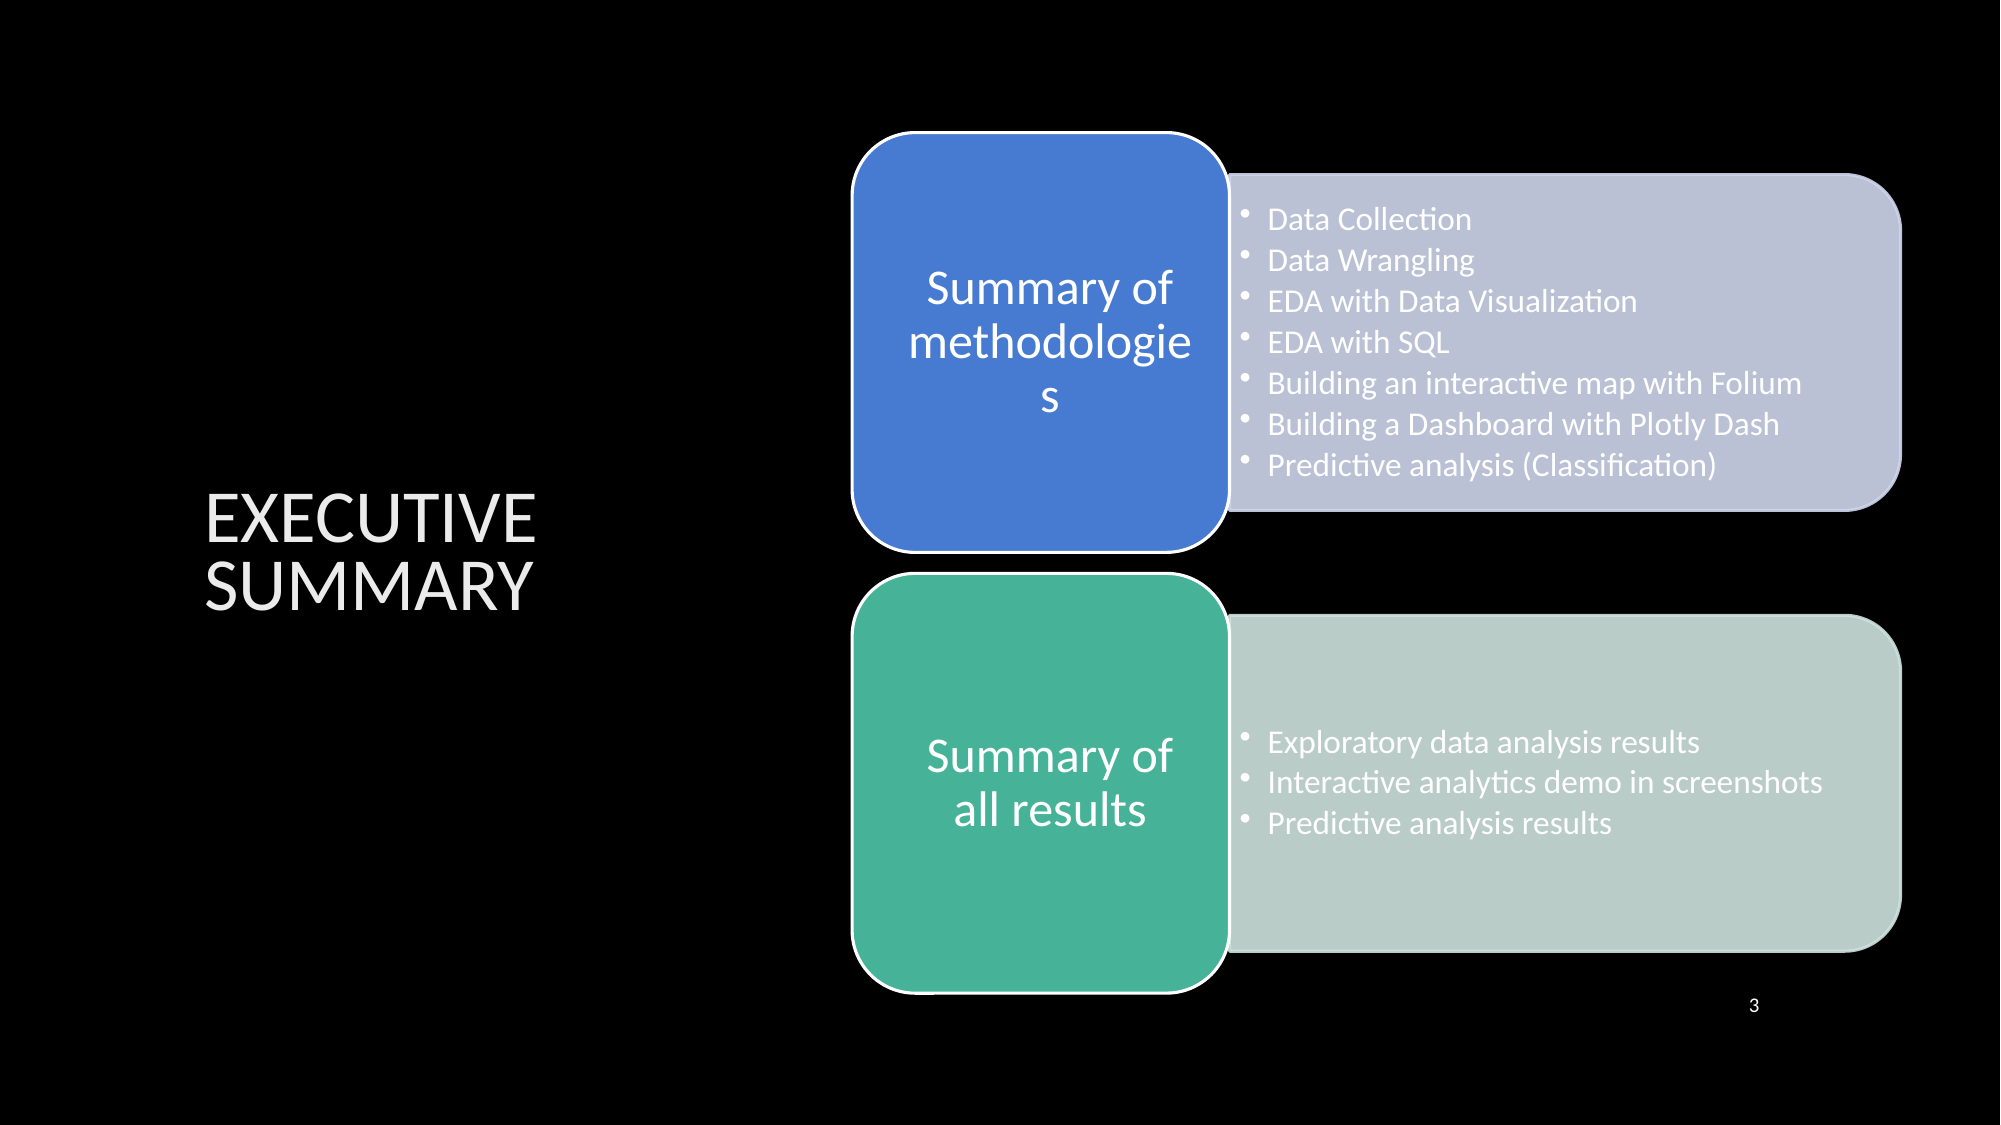

Data Collection
Data Wrangling
EDA with Data Visualization
EDA with SQL
Building an interactive map with Folium
Building a Dashboard with Plotly Dash
Predictive analysis (Classification)
Summary of methodologies
Exploratory data analysis results
Interactive analytics demo in screenshots
Predictive analysis results
Summary of all results
Executive Summary
3